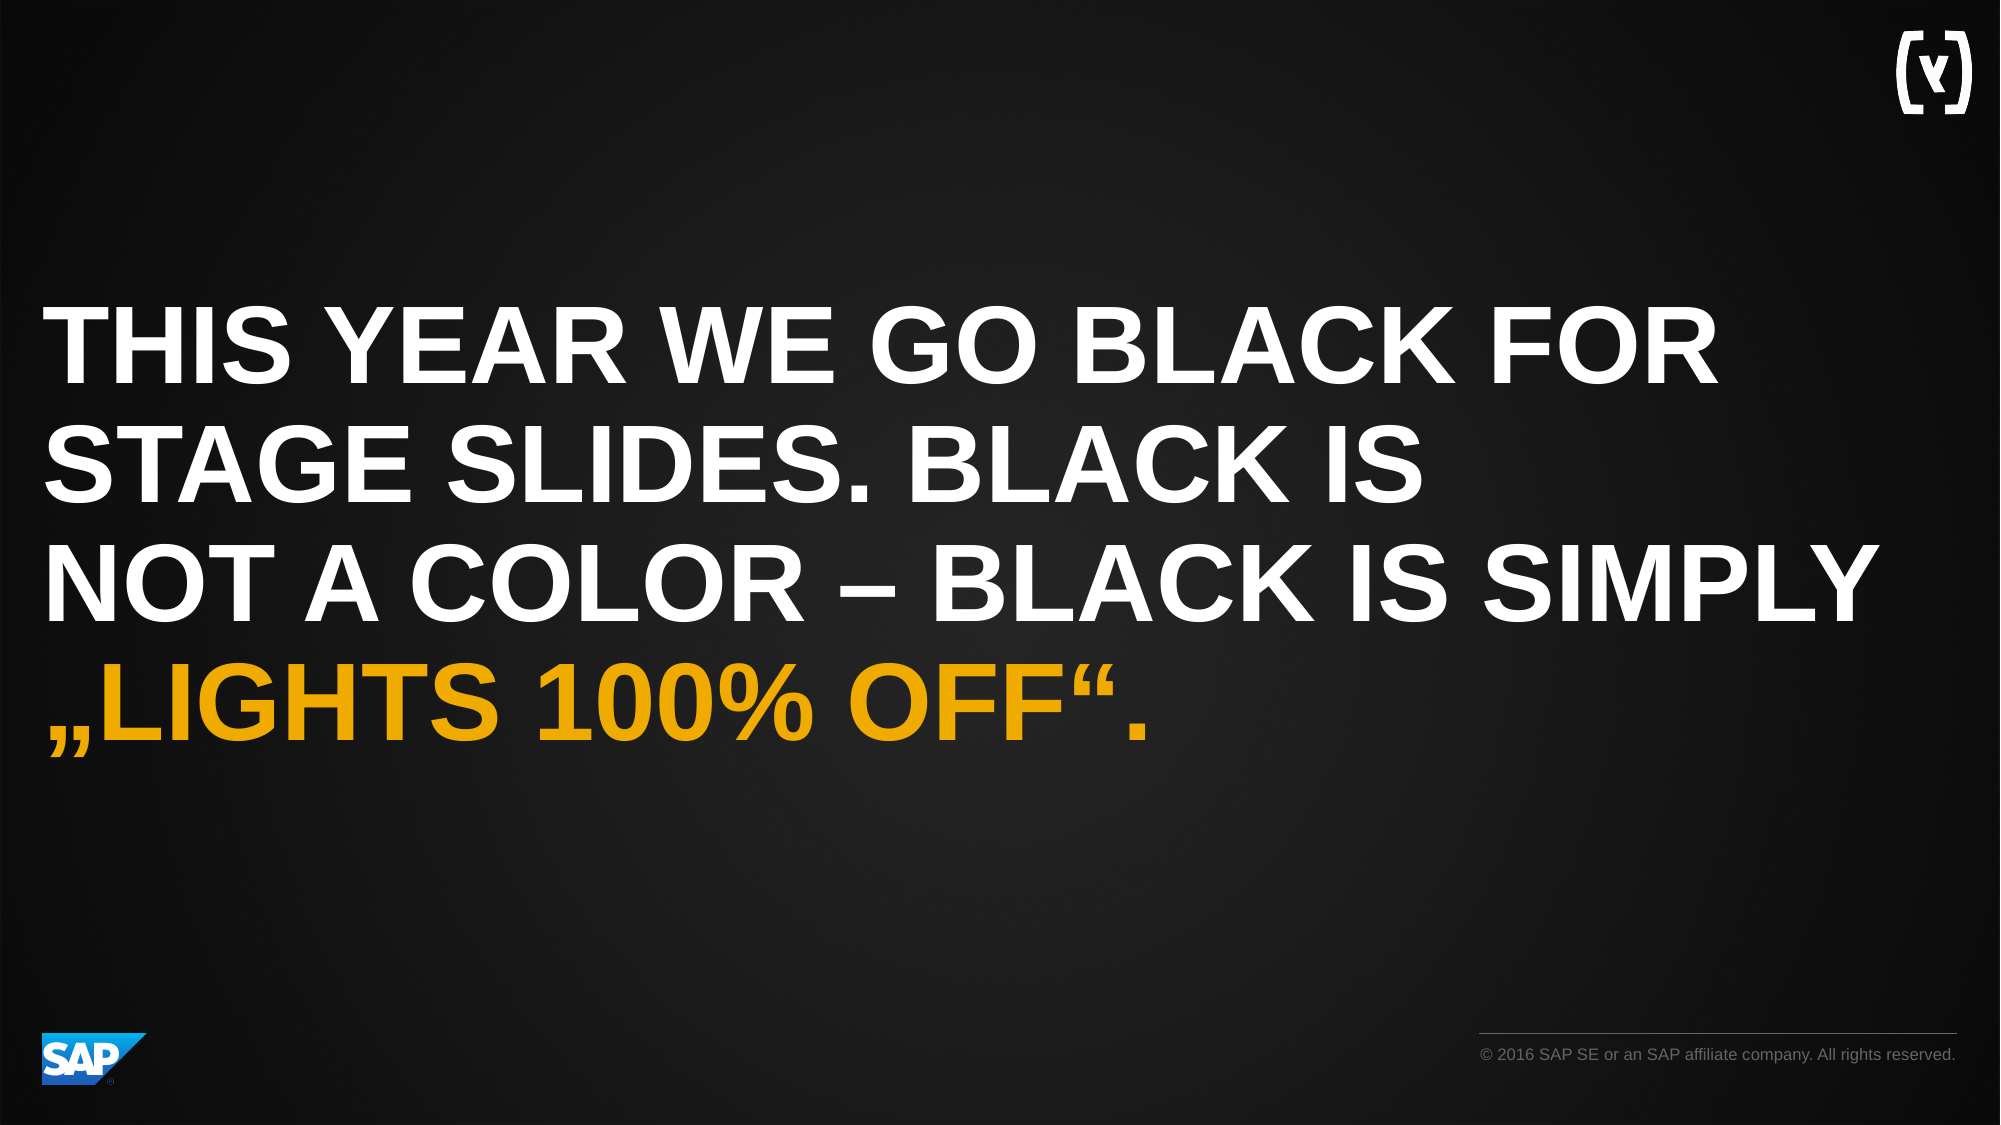

# THIS YEAR WE GO BLACK FOR STAGE SLIDES. BLACK IS NOT A COLOR – BLACK IS SIMPLY „LIGHTS 100% OFF“.